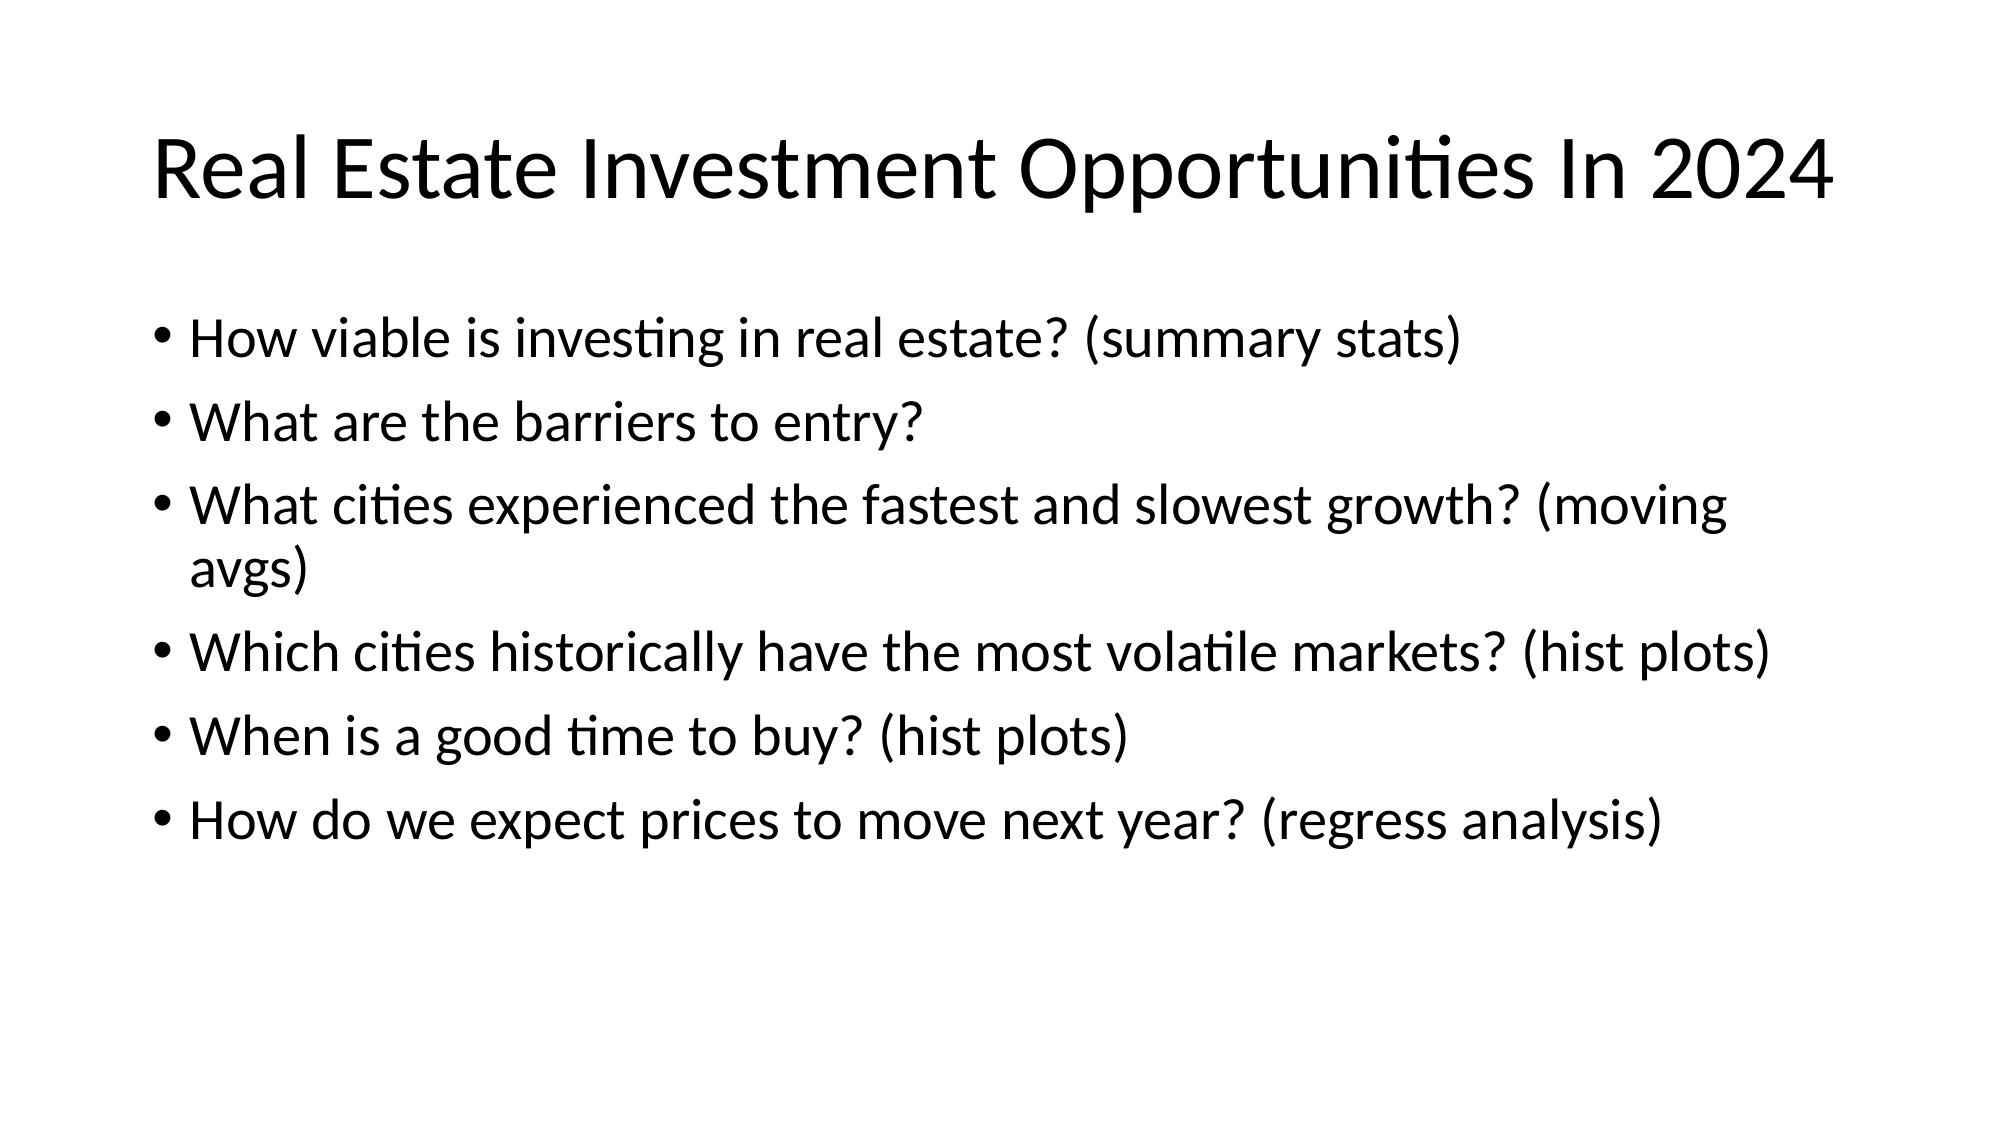

# Real Estate Investment Opportunities In 2024
How viable is investing in real estate? (summary stats)
What are the barriers to entry?
What cities experienced the fastest and slowest growth? (moving avgs)
Which cities historically have the most volatile markets? (hist plots)
When is a good time to buy? (hist plots)
How do we expect prices to move next year? (regress analysis)